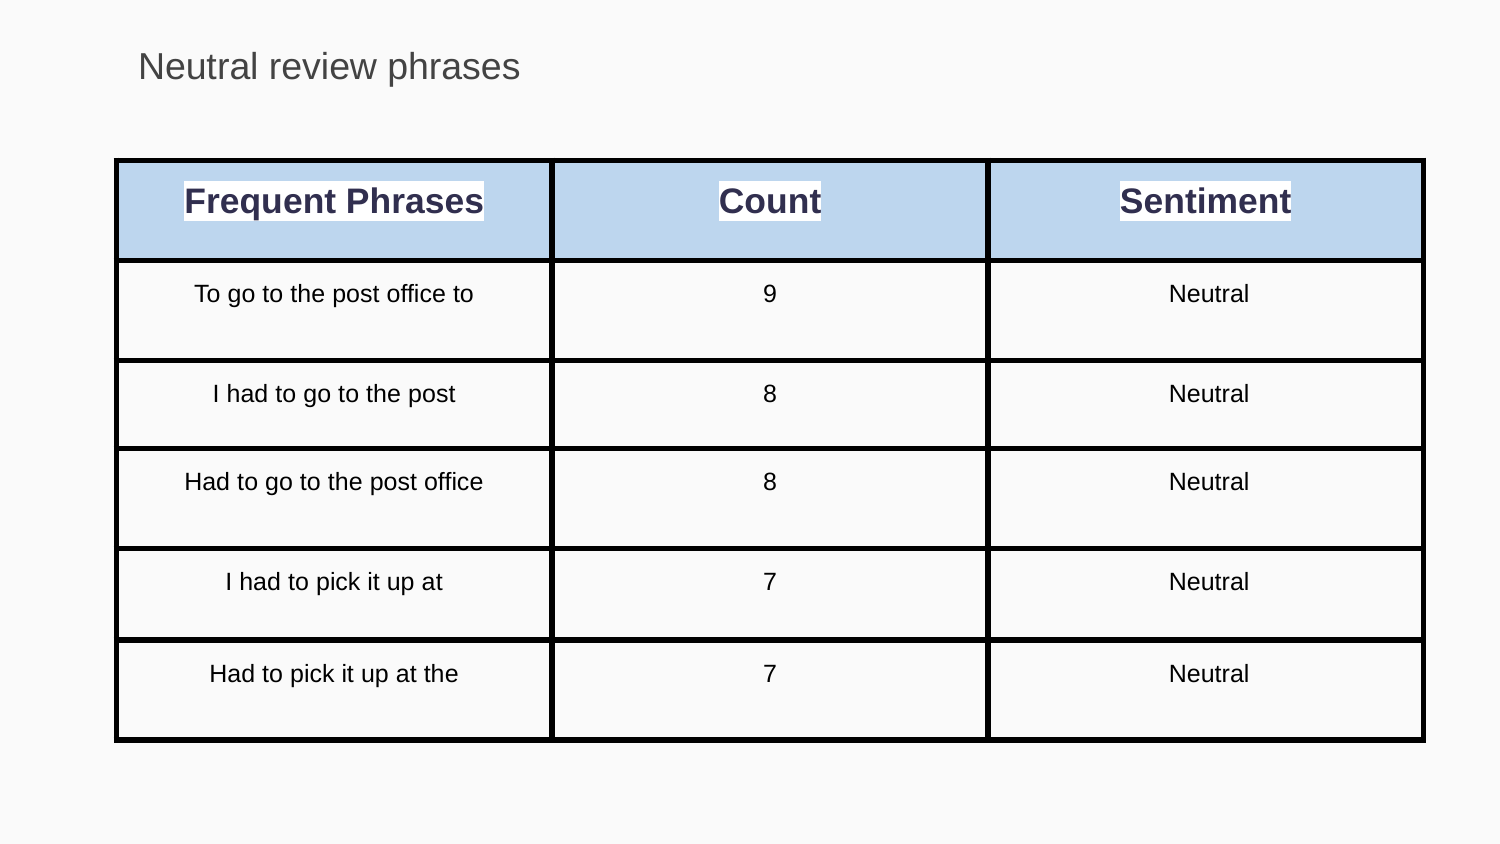

# Neutral review phrases
| Frequent Phrases | Count | Sentiment |
| --- | --- | --- |
| To go to the post office to | 9 | Neutral |
| I had to go to the post | 8 | Neutral |
| Had to go to the post office | 8 | Neutral |
| I had to pick it up at | 7 | Neutral |
| Had to pick it up at the | 7 | Neutral |